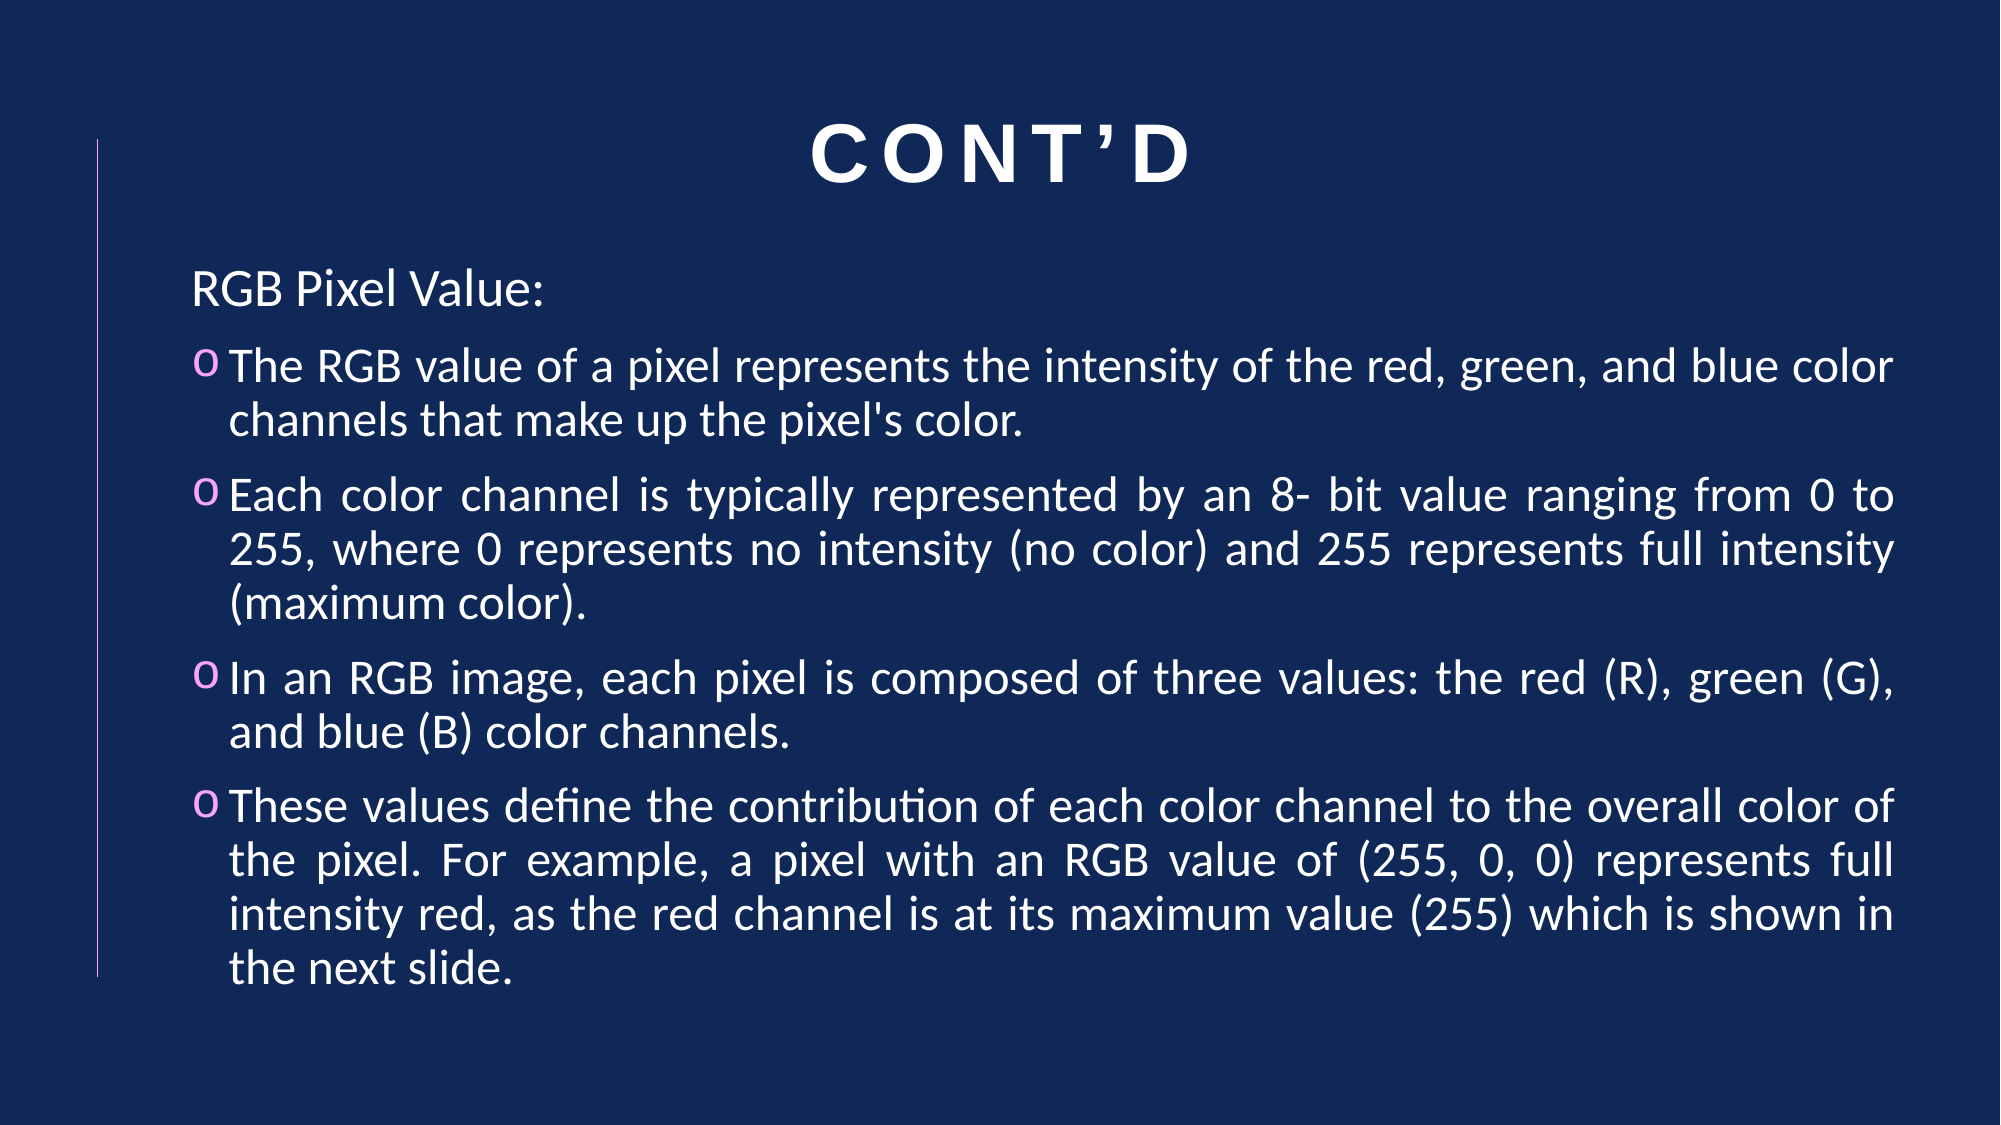

# Cont’d
RGB Pixel Value:
The RGB value of a pixel represents the intensity of the red, green, and blue color channels that make up the pixel's color.
Each color channel is typically represented by an 8- bit value ranging from 0 to 255, where 0 represents no intensity (no color) and 255 represents full intensity (maximum color).
In an RGB image, each pixel is composed of three values: the red (R), green (G), and blue (B) color channels.
These values define the contribution of each color channel to the overall color of the pixel. For example, a pixel with an RGB value of (255, 0, 0) represents full intensity red, as the red channel is at its maximum value (255) which is shown in the next slide.